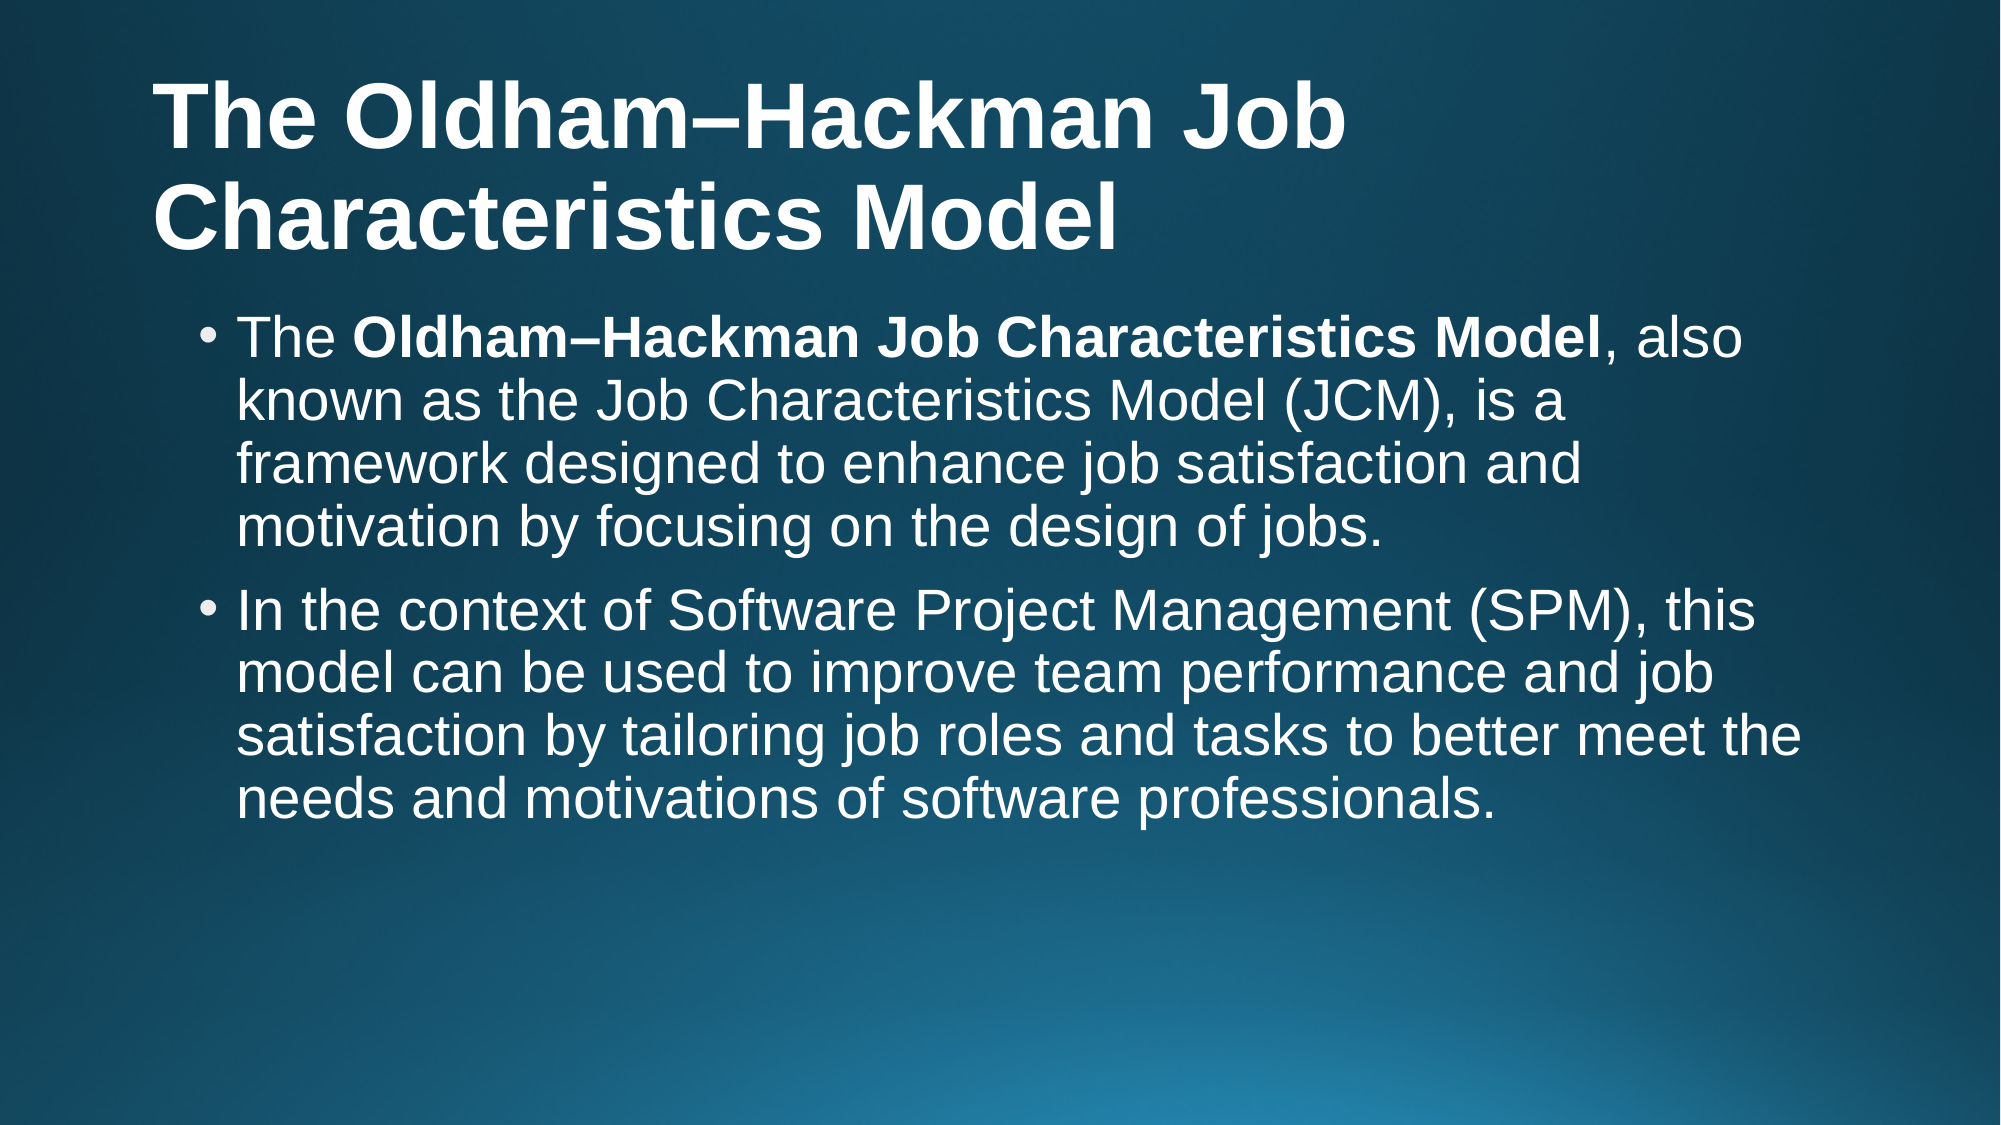

# The Oldham–Hackman Job Characteristics Model
The Oldham–Hackman Job Characteristics Model, also known as the Job Characteristics Model (JCM), is a framework designed to enhance job satisfaction and motivation by focusing on the design of jobs.
In the context of Software Project Management (SPM), this model can be used to improve team performance and job satisfaction by tailoring job roles and tasks to better meet the needs and motivations of software professionals.